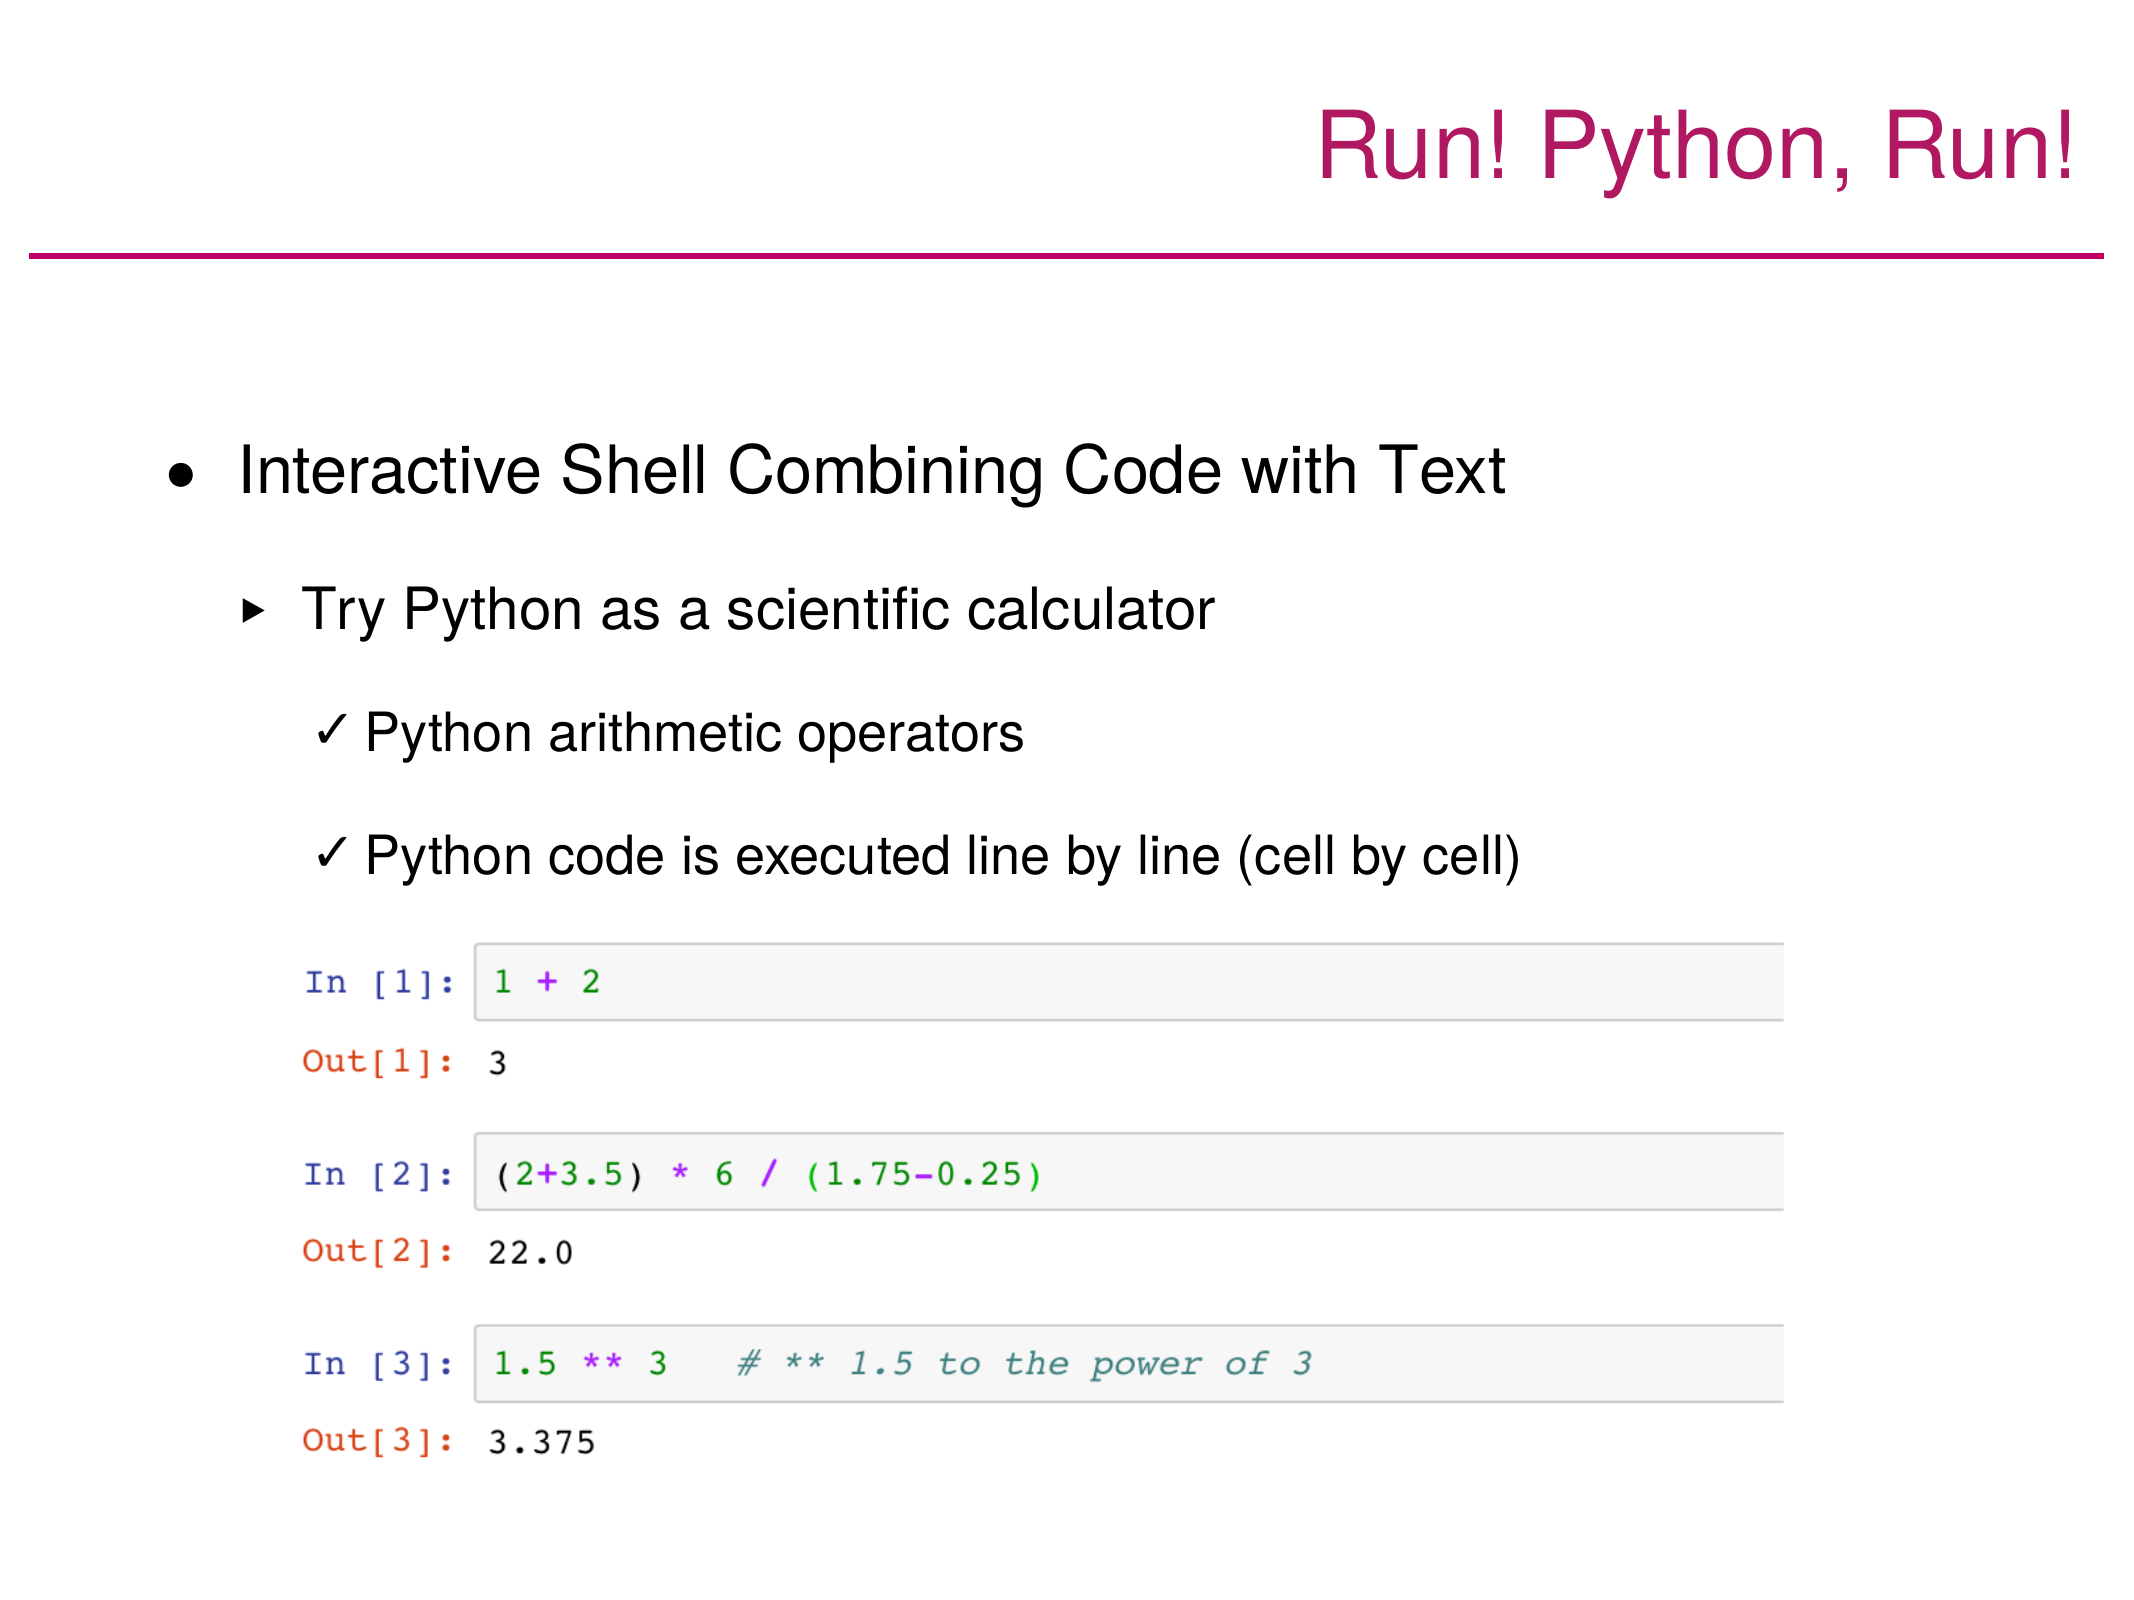

# Run! Python, Run!

Interactive Shell Combining Code with Text
Try Python as a scientific calculator
Python arithmetic operators

Python code is executed line by line (cell by cell)